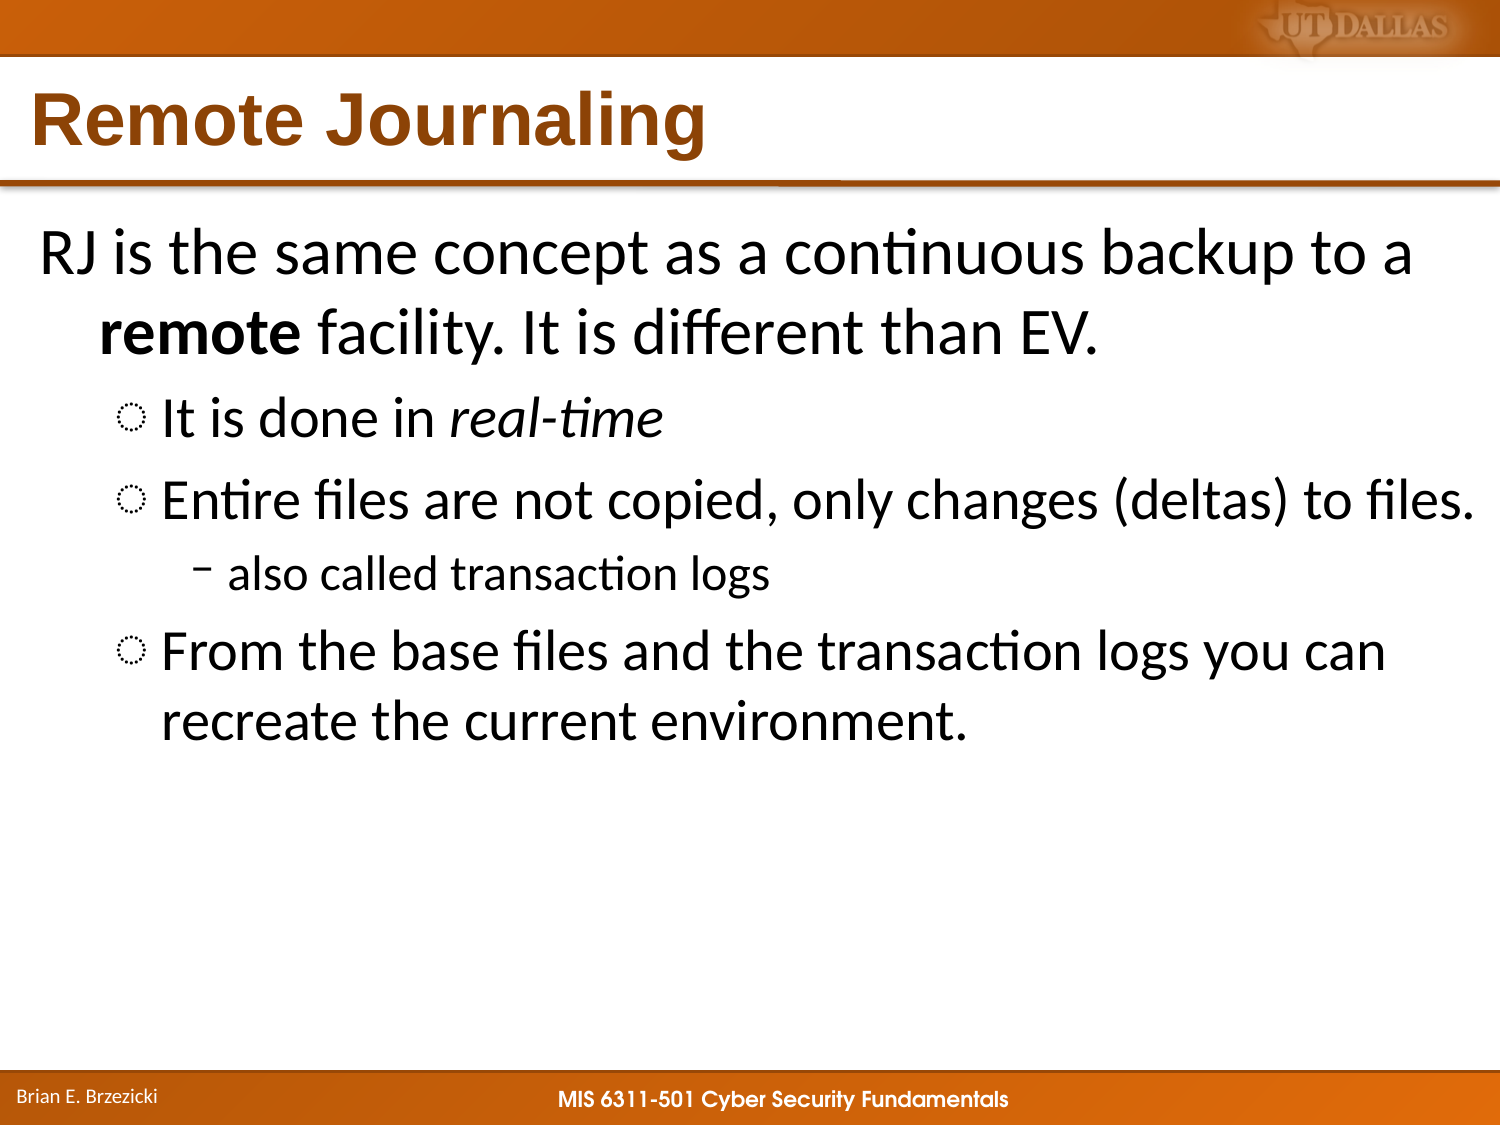

# Remote Journaling
RJ is the same concept as a continuous backup to a remote facility. It is different than EV.
It is done in real-time
Entire files are not copied, only changes (deltas) to files.
also called transaction logs
From the base files and the transaction logs you can recreate the current environment.
Brian E. Brzezicki